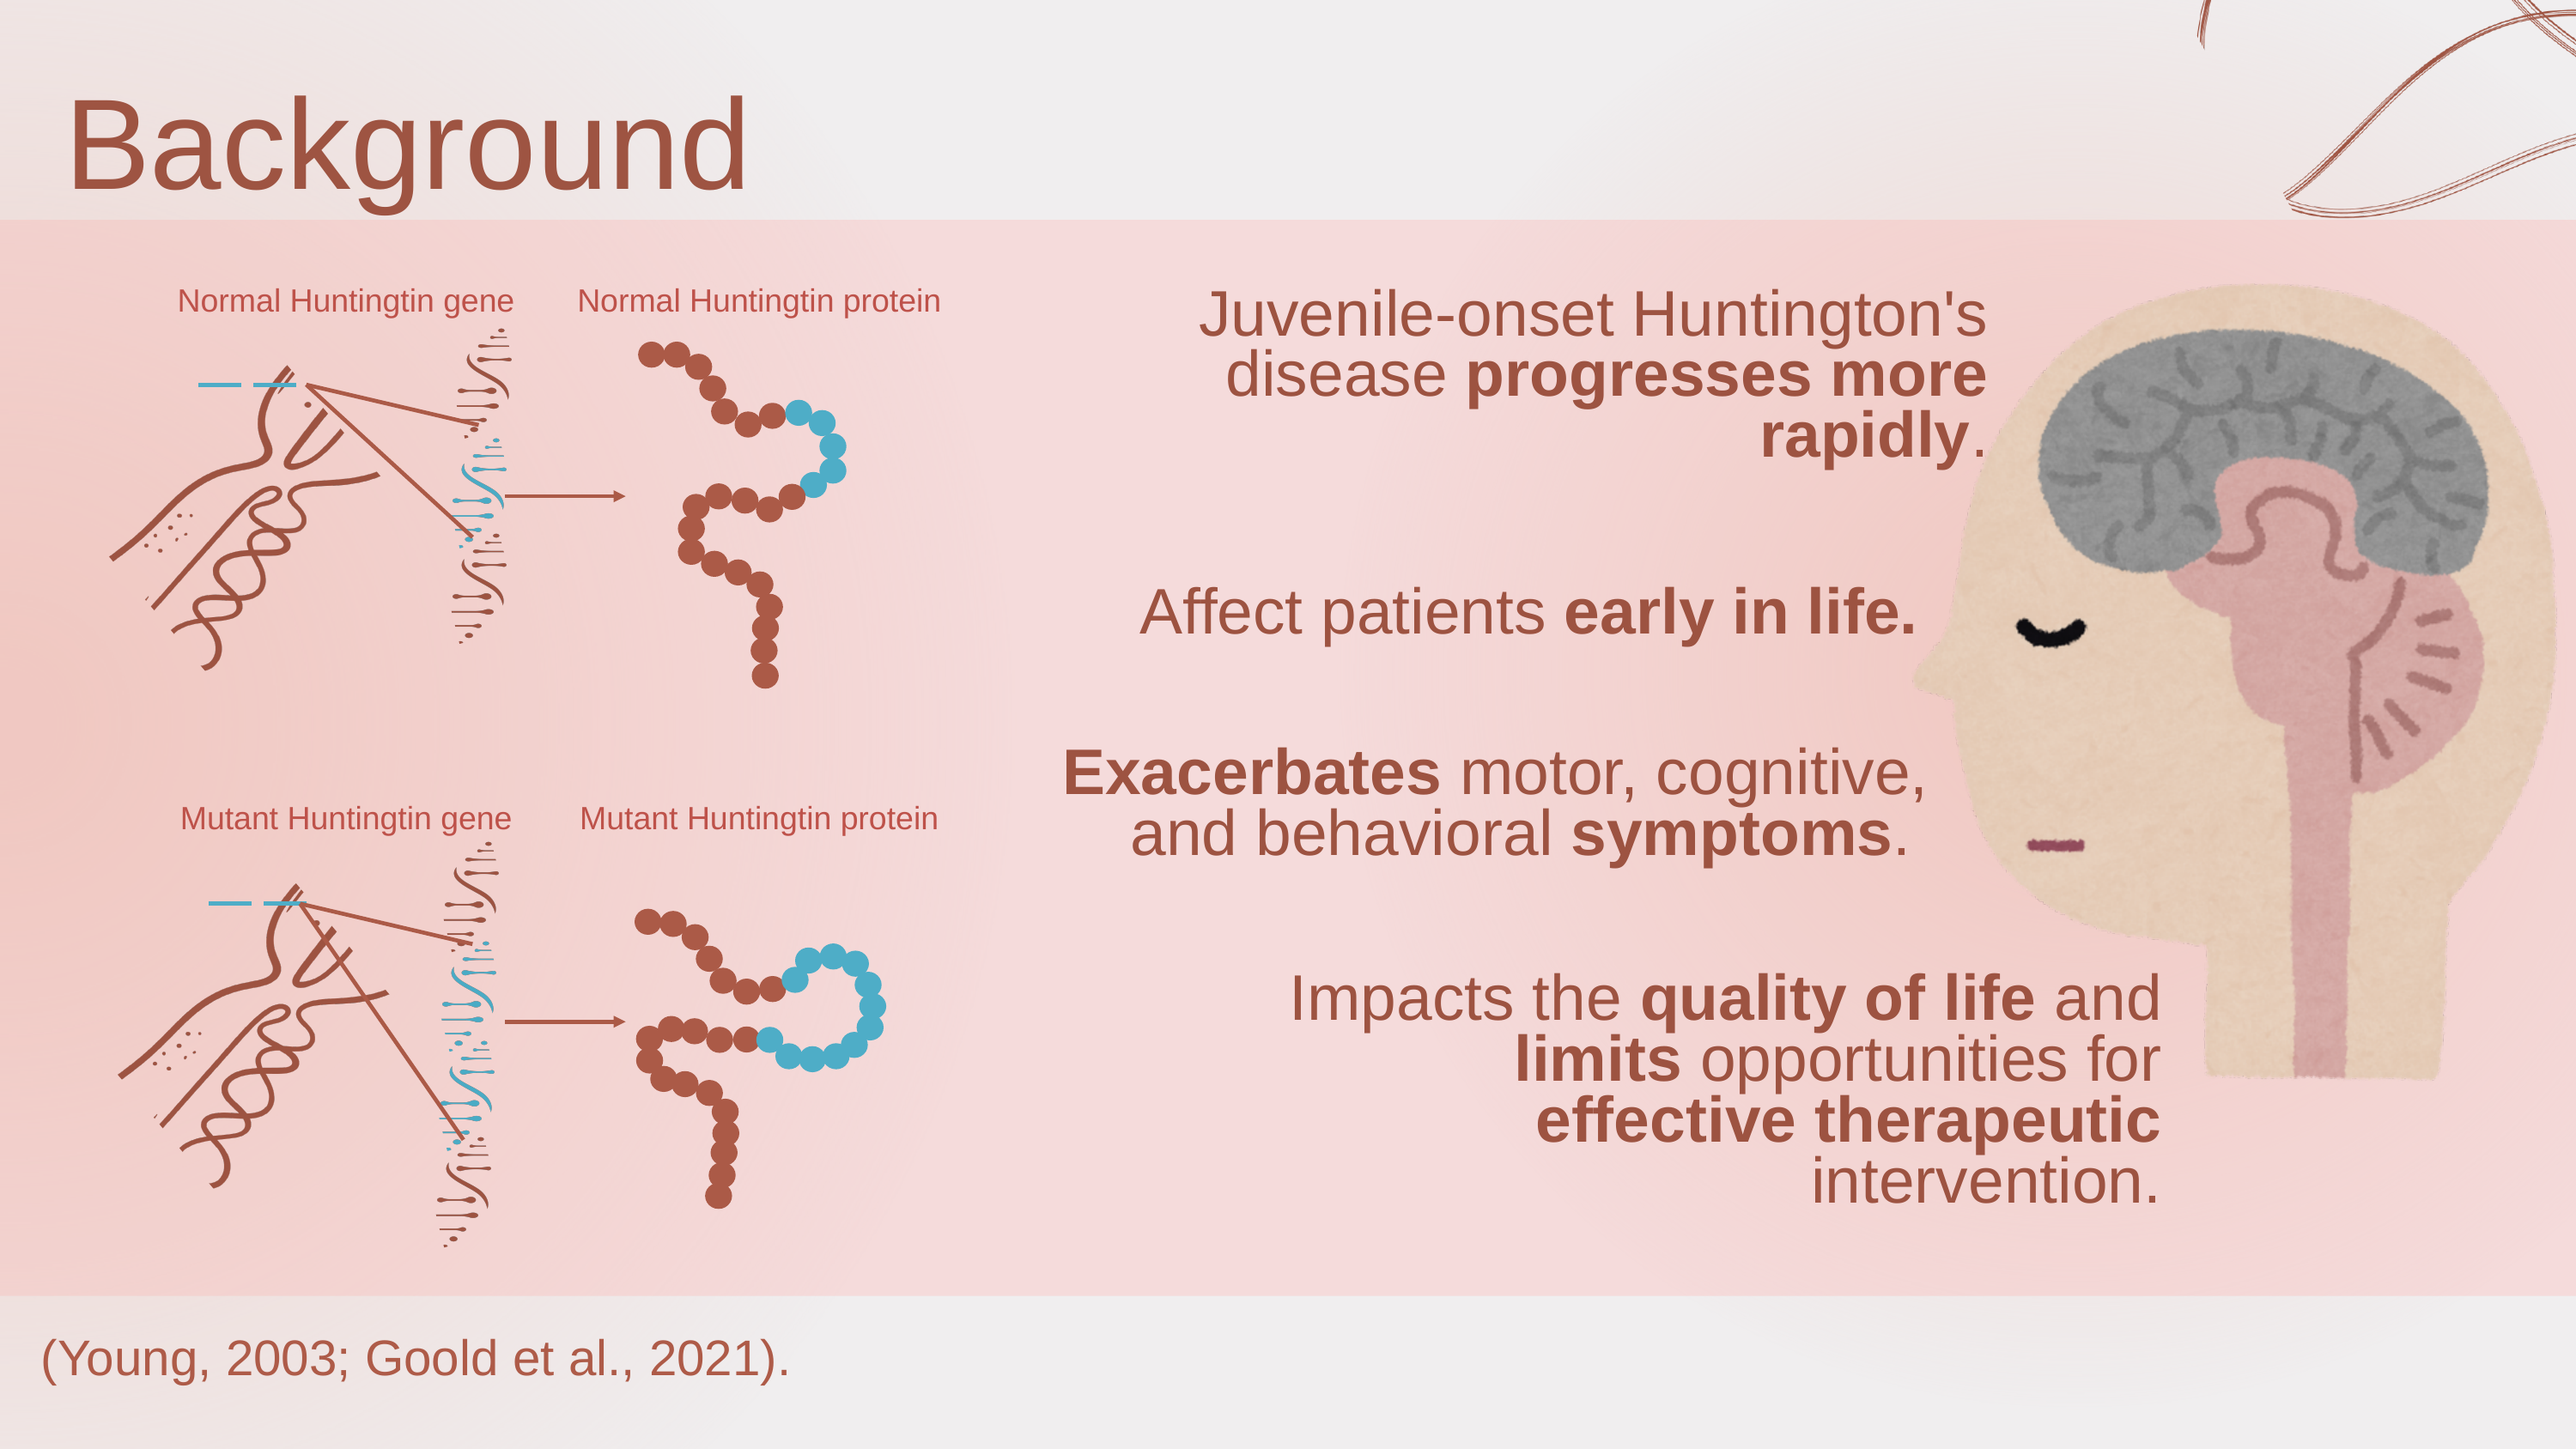

Background
Between 36-39 CAG repeats is associated with symptom onset between the ages of 35 and 45.

Normal Huntingtin gene
Normal Huntingtin protein

Juvenile-onset Huntington's disease progresses more rapidly.

Wild type

Huntington disease

Repeat expansion over time
Striatal neuron degeneration

Affect patients early in life.

Exacerbates motor, cognitive, and behavioral symptoms.
Mutant Huntingtin gene
Mutant Huntingtin protein

Impacts the quality of life and limits opportunities for effective therapeutic intervention.

(Young, 2003; Goold et al., 2021).

	Juvenile-onset Huntington's disease is linked to a higher number of CAG repeats.

	The patients show symptoms before the age of 20 typically having around 55 repeats.
(Langbehn et al., 2010; Young, 2003; Ha et al., 2012; Andrich et al., 2008; Rubinsztein et al., 1996).